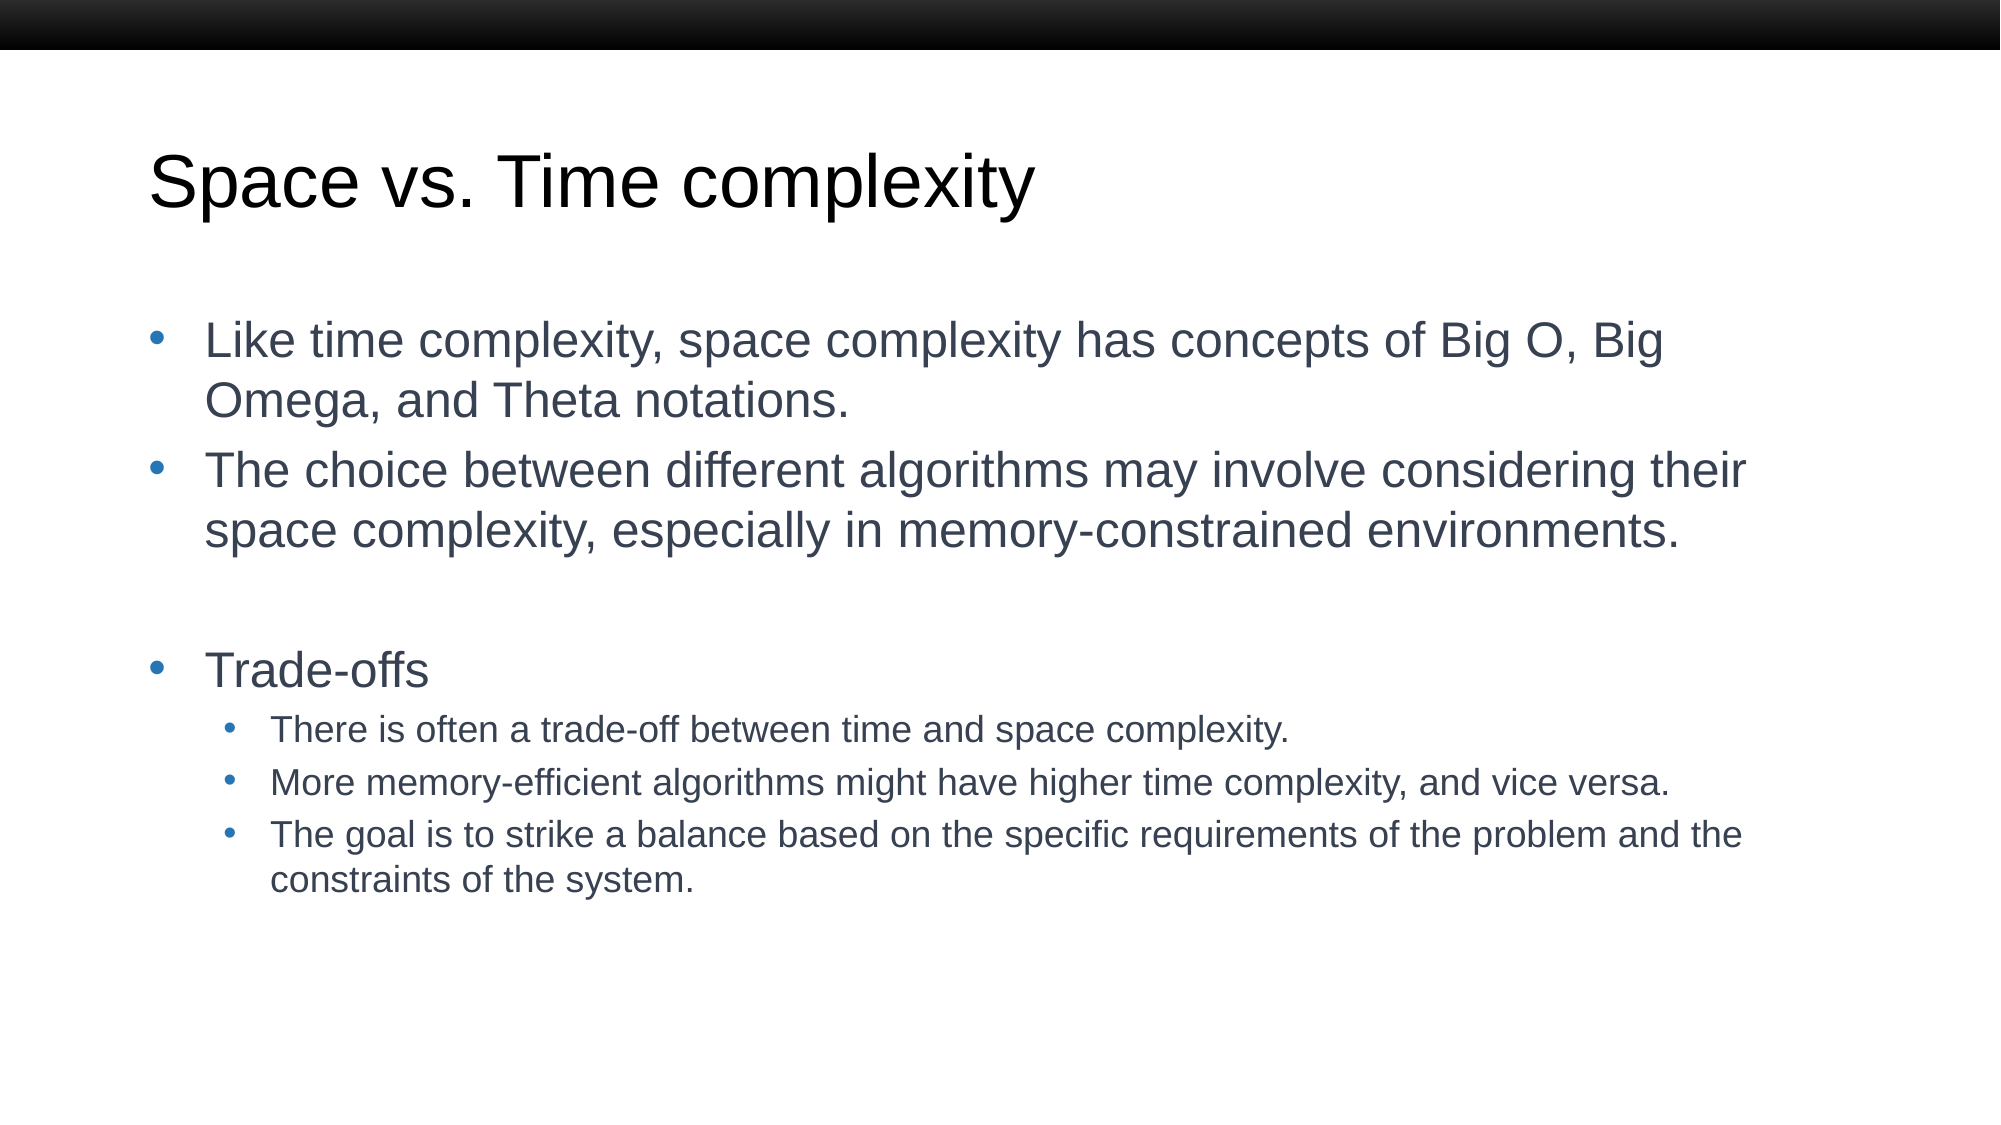

# Space vs. Time complexity
Like time complexity, space complexity has concepts of Big O, Big Omega, and Theta notations.
The choice between different algorithms may involve considering their space complexity, especially in memory-constrained environments.

Trade-offs
There is often a trade-off between time and space complexity.
More memory-efficient algorithms might have higher time complexity, and vice versa.
The goal is to strike a balance based on the specific requirements of the problem and the constraints of the system.